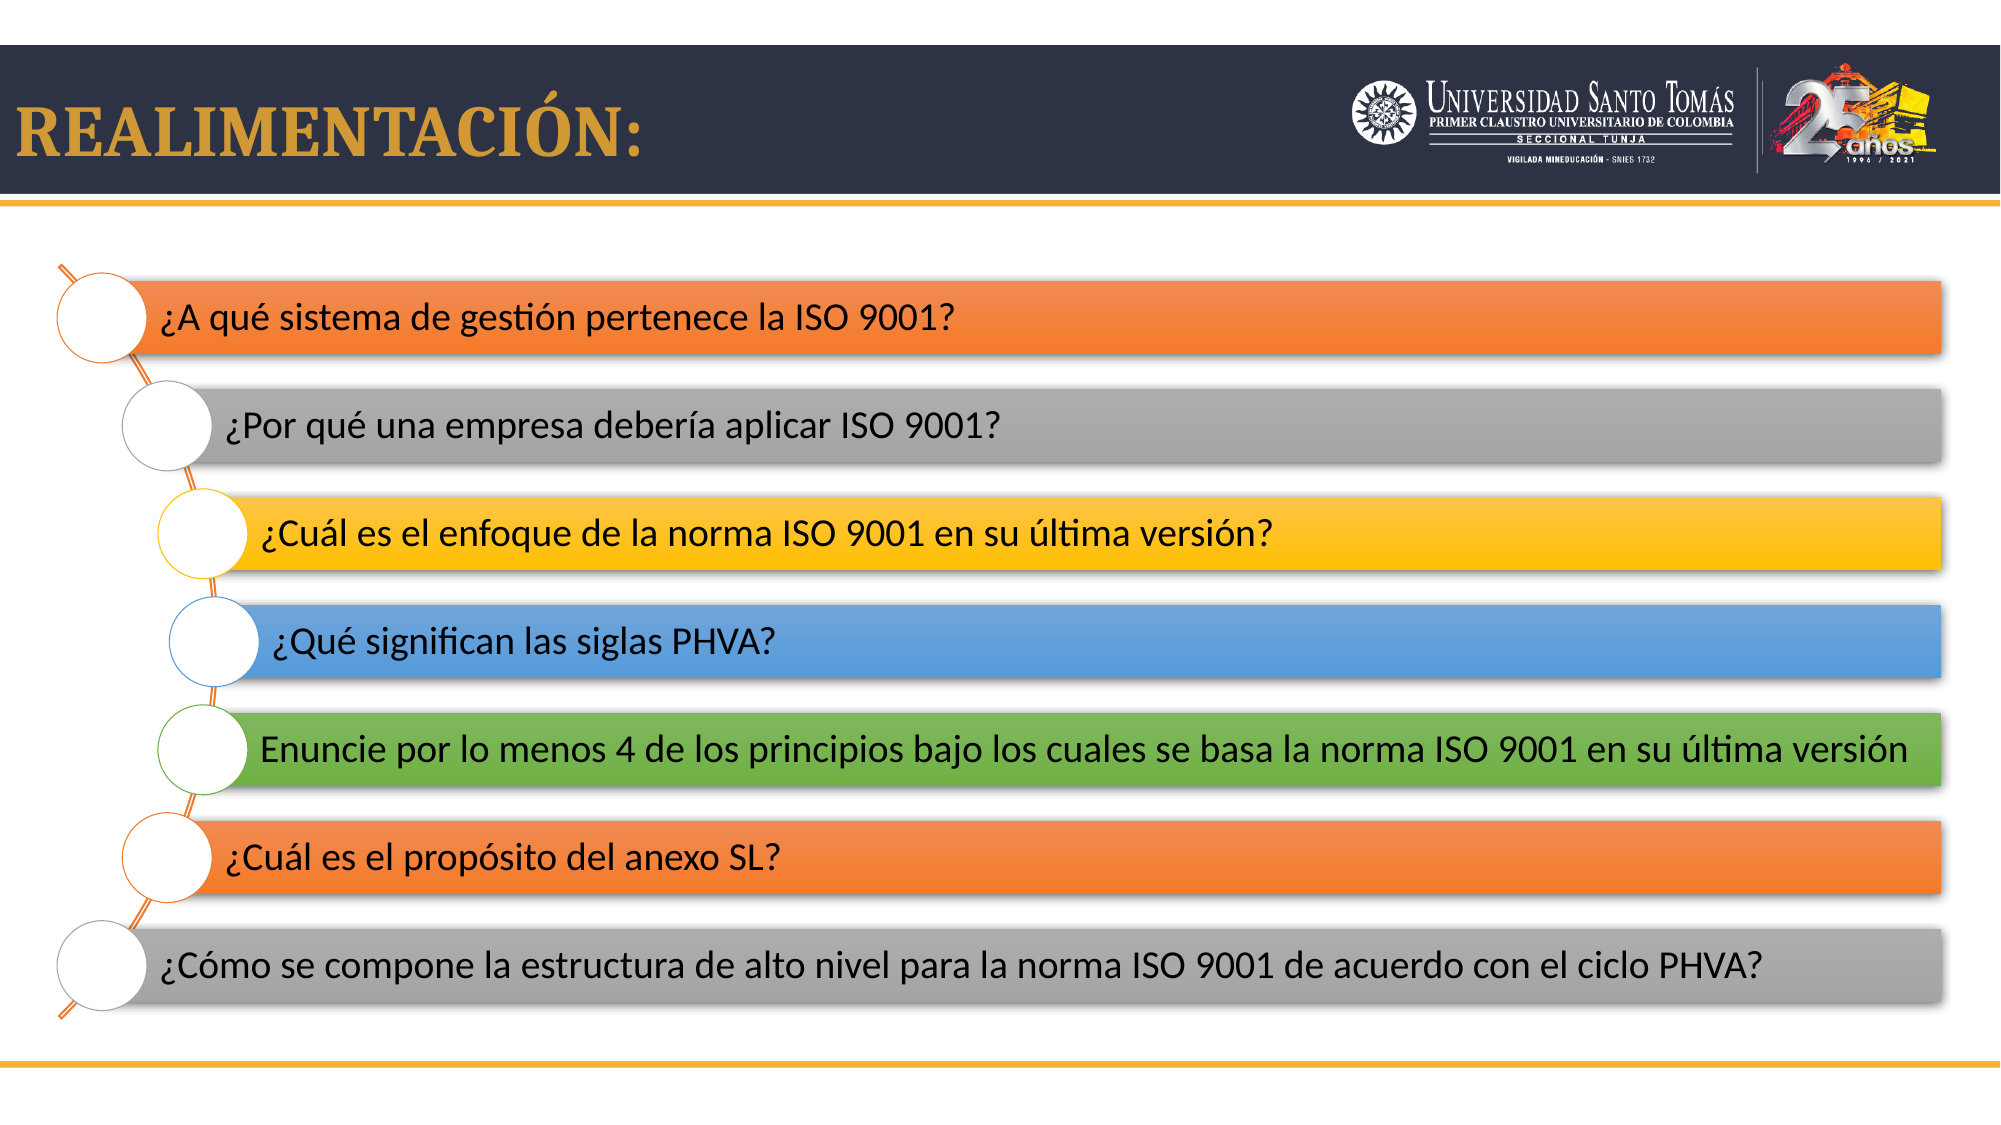

REALIMENTACIÓN:
¿A qué sistema de gestión pertenece la ISO 9001?
¿Por qué una empresa debería aplicar ISO 9001?
¿Cuál es el enfoque de la norma ISO 9001 en su última versión?
¿Qué significan las siglas PHVA?
Enuncie por lo menos 4 de los principios bajo los cuales se basa la norma ISO 9001 en su última versión
¿Cuál es el propósito del anexo SL?
¿Cómo se compone la estructura de alto nivel para la norma ISO 9001 de acuerdo con el ciclo PHVA?